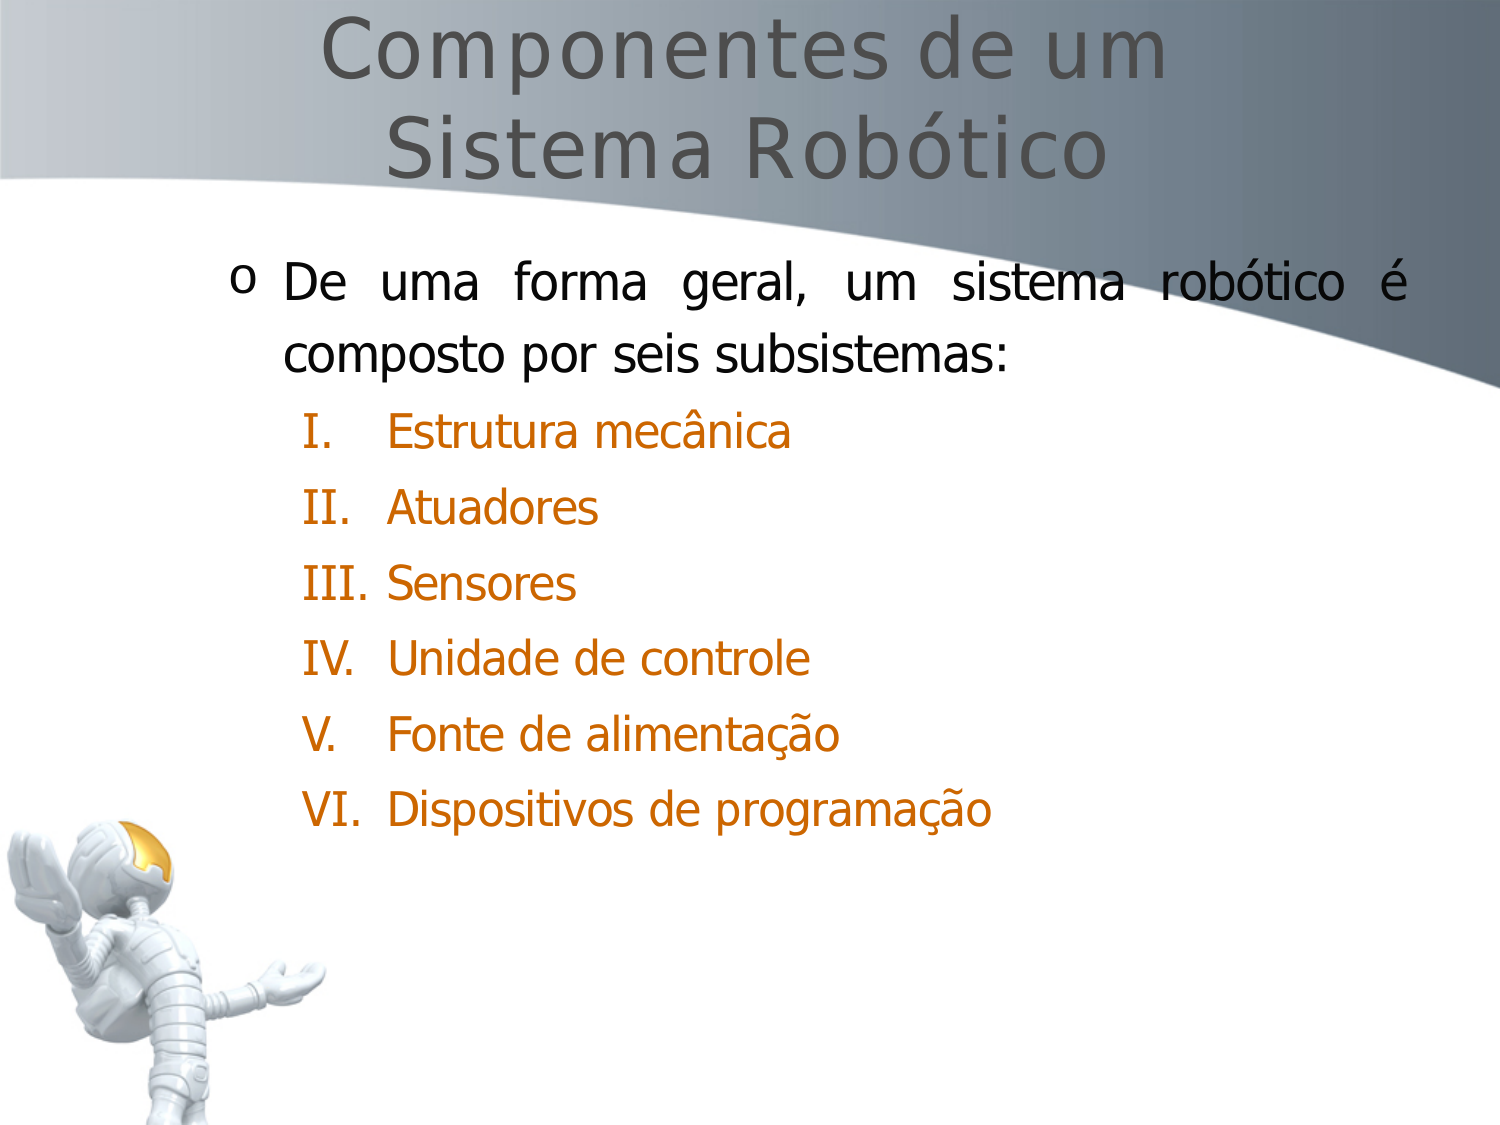

# Componentes de um Sistema Robótico
De uma forma geral, um sistema robótico é composto por seis subsistemas:
Estrutura mecânica
Atuadores
Sensores
Unidade de controle
Fonte de alimentação
Dispositivos de programação